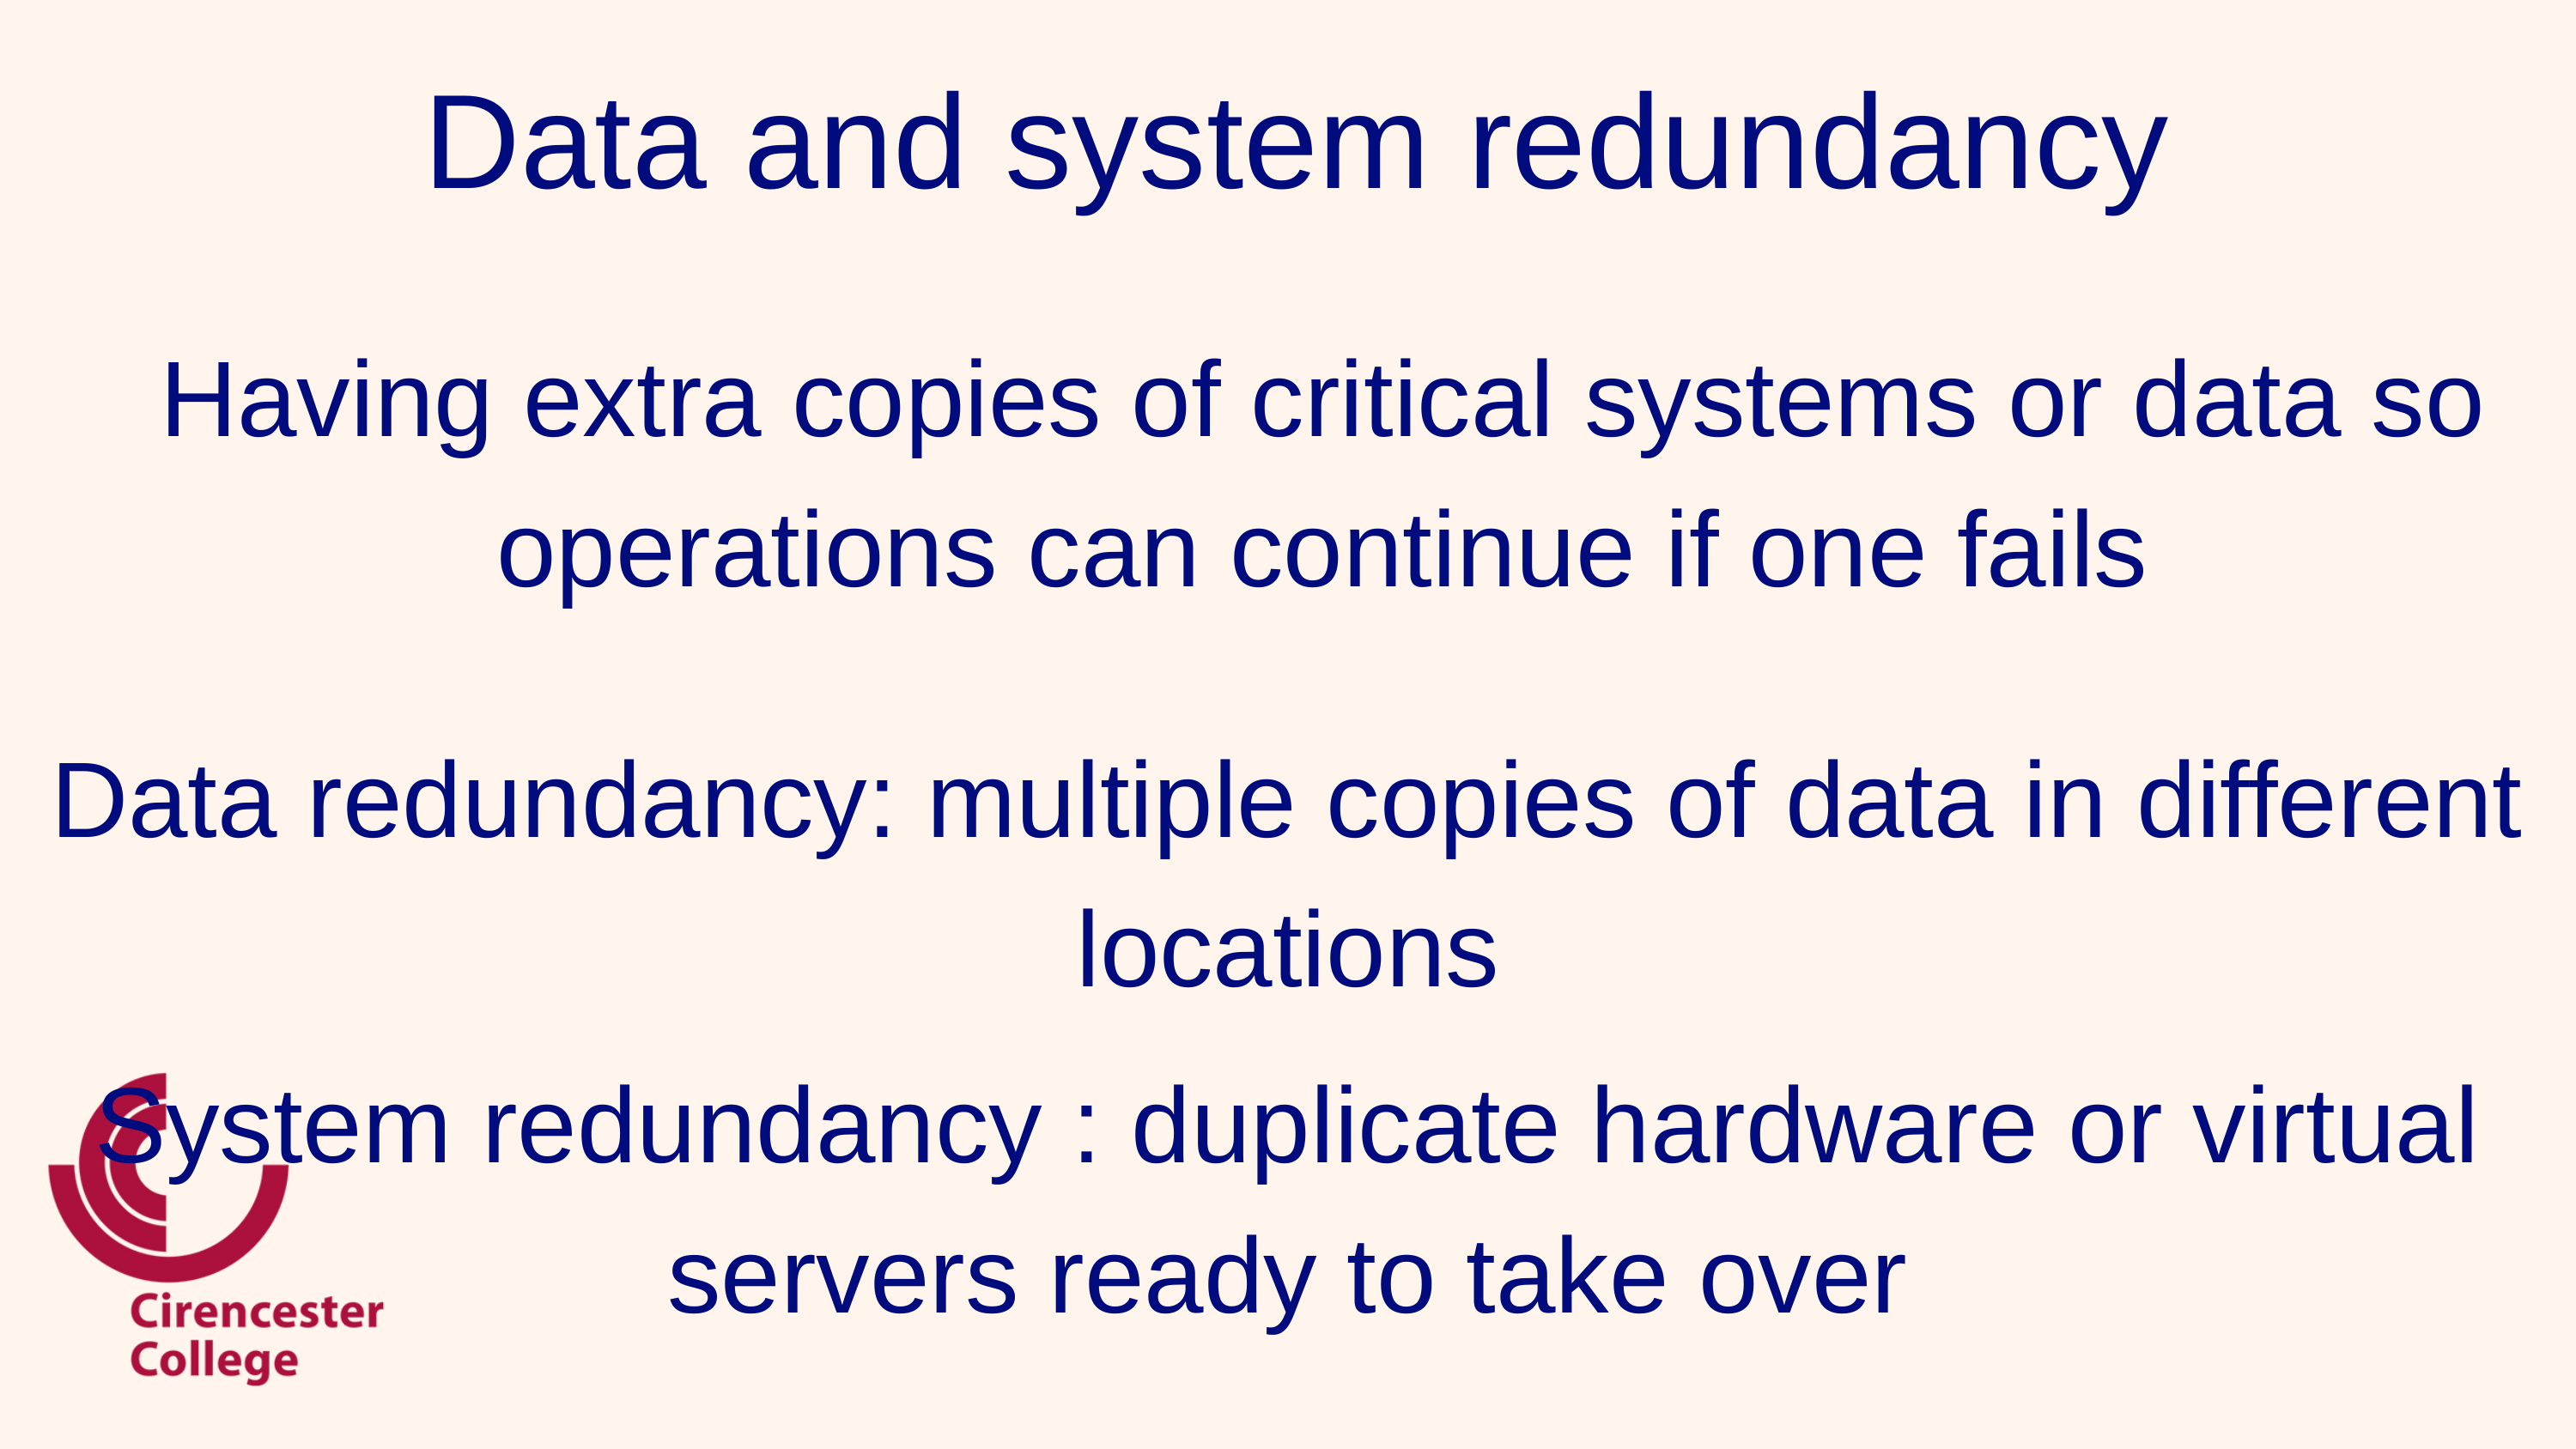

Data and system redundancy
Having extra copies of critical systems or data so operations can continue if one fails
Data redundancy: multiple copies of data in different locations
System redundancy : duplicate hardware or virtual servers ready to take over